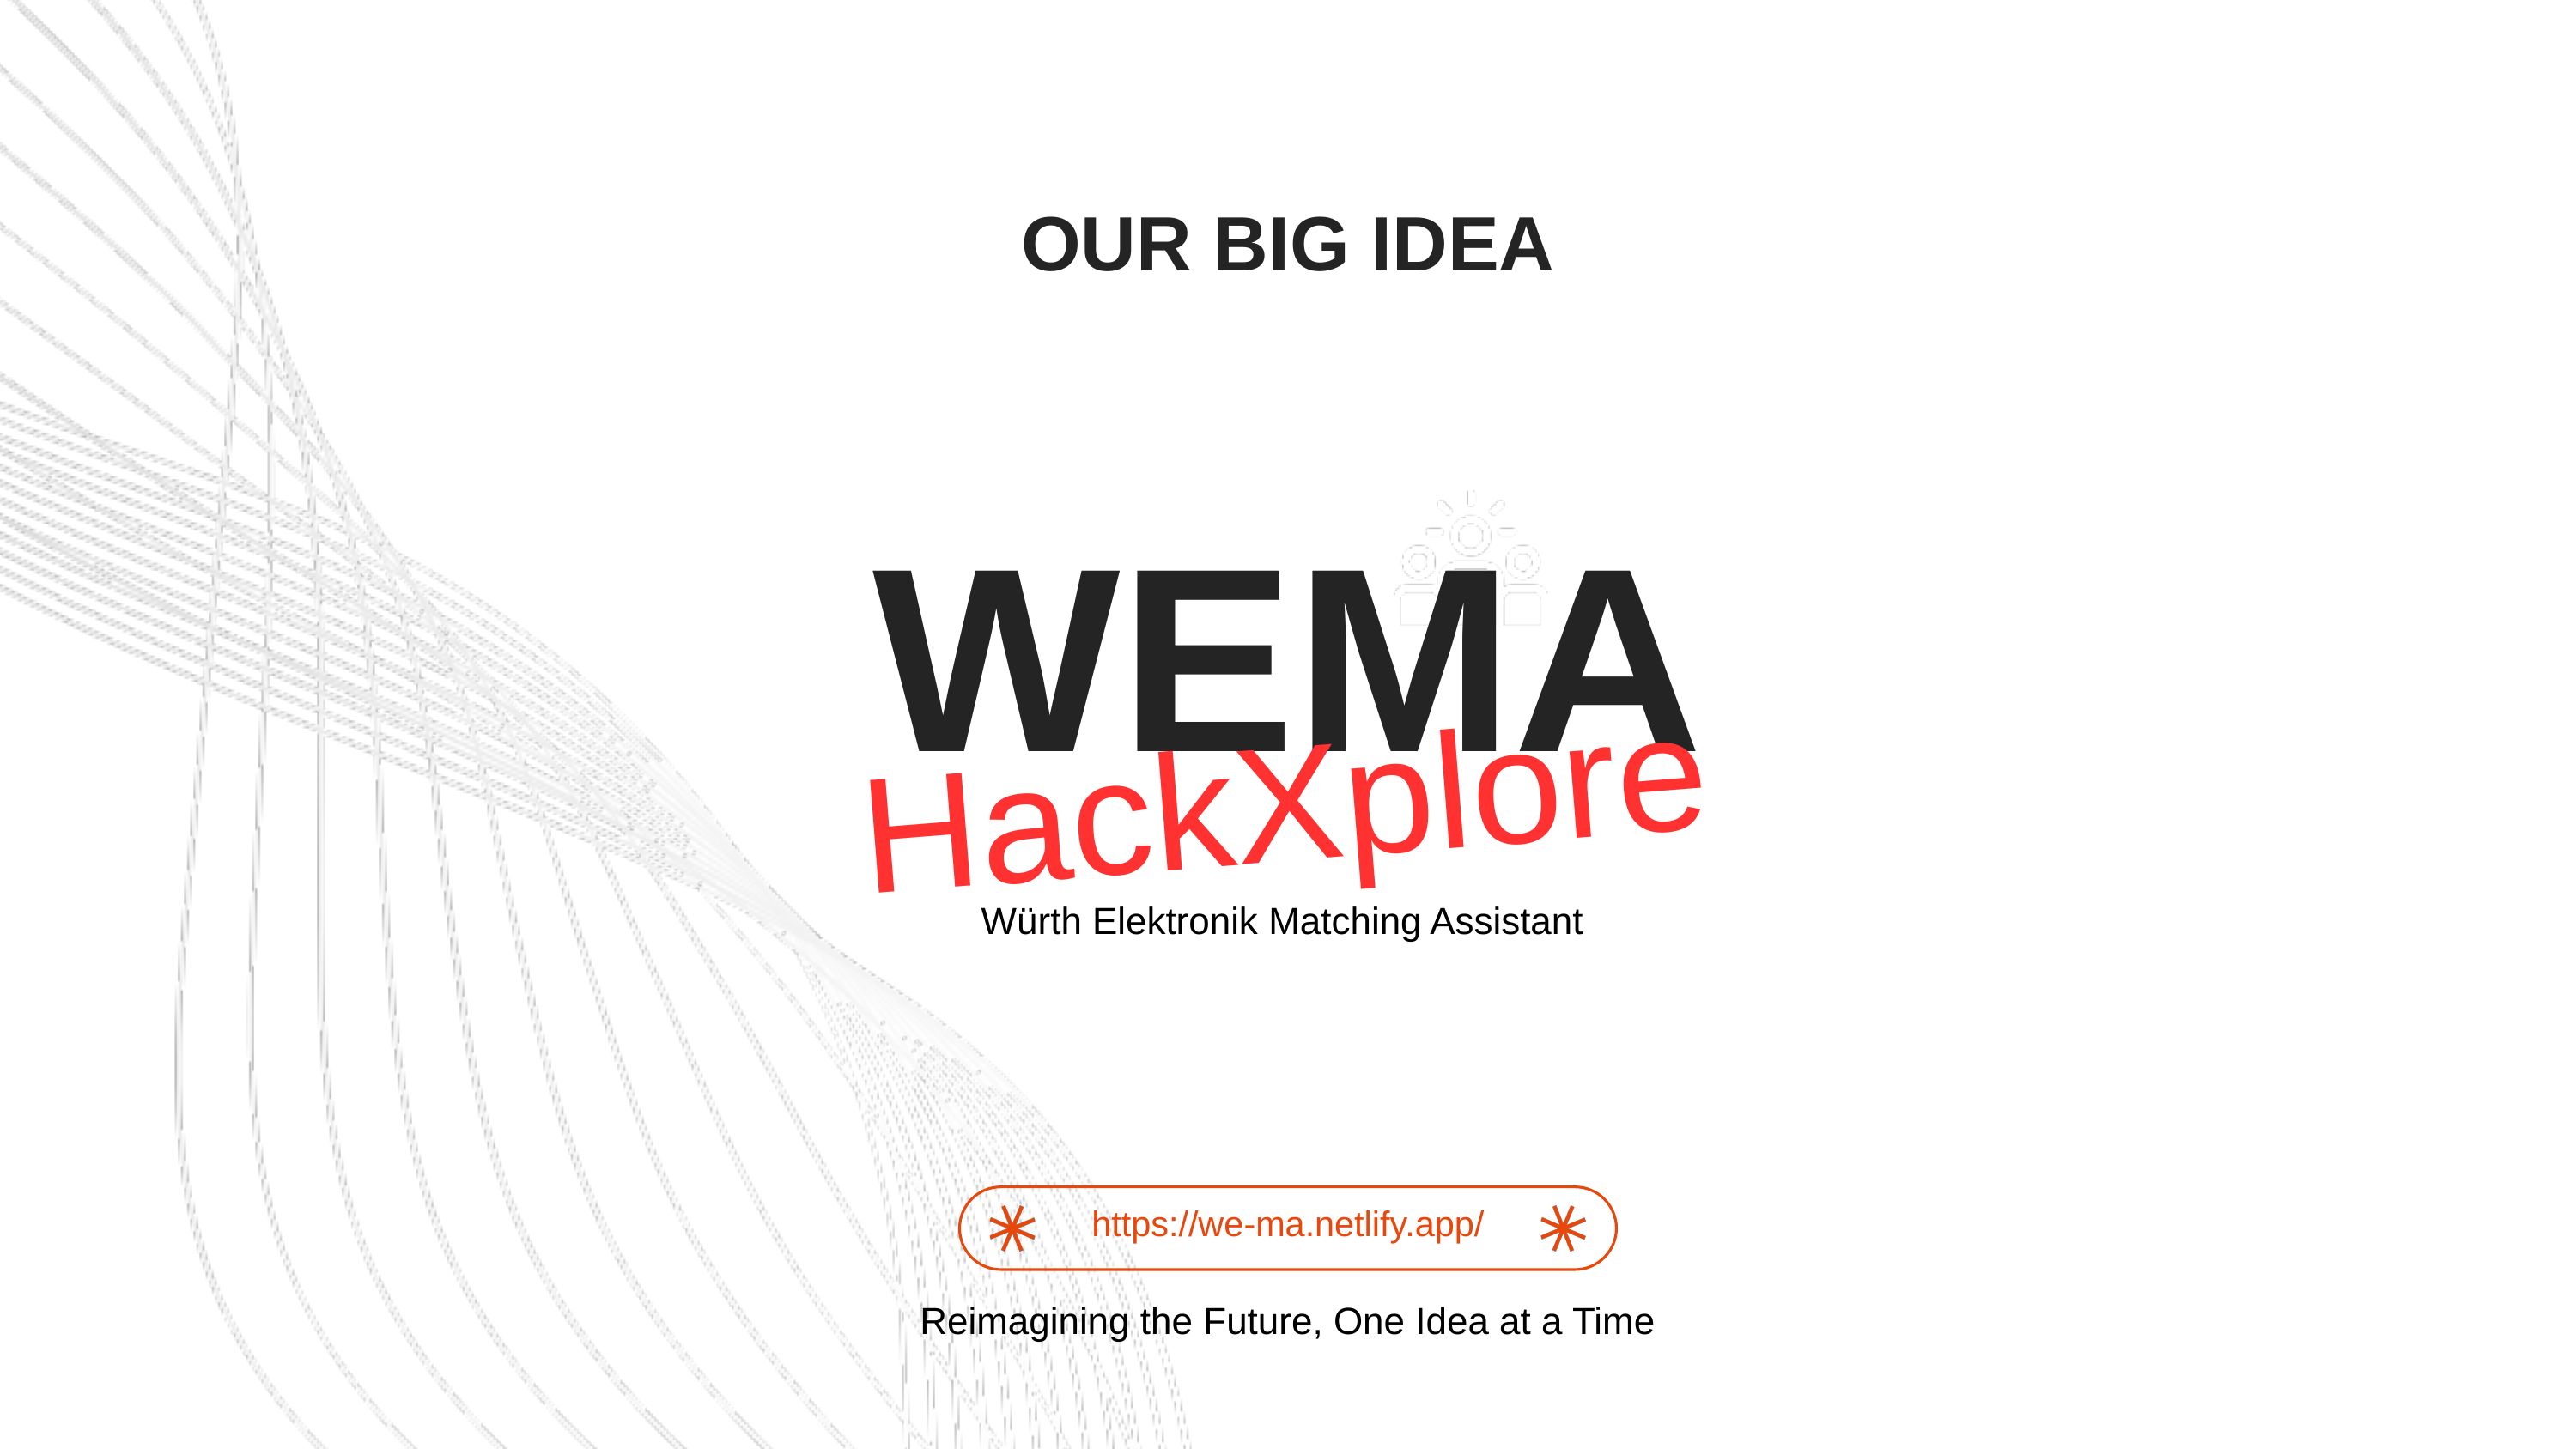

OUR BIG IDEA
WEMA

Lorem ipsum dolor sit amet, consectetur adipiscing elit.

HackXplore
Würth Elektronik Matching Assistant

https://we-ma.netlify.app/

Reimagining the Future, One Idea at a Time